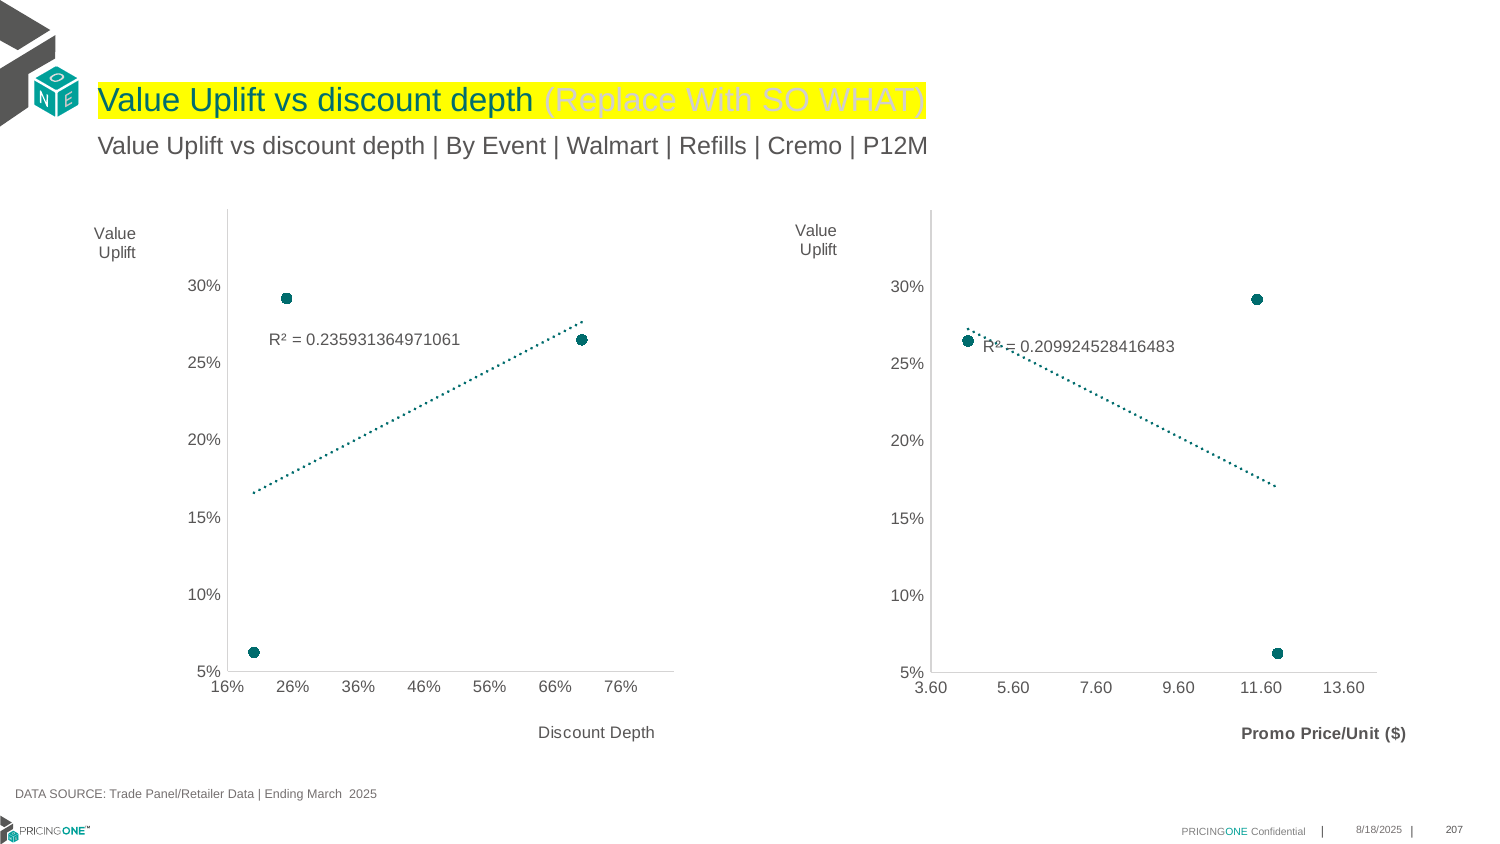

# Value Uplift vs discount depth (Replace With SO WHAT)
Value Uplift vs discount depth | By Event | Walmart | Refills | Cremo | P12M

### Chart

| Category | Scatter |
|---|---|

### Chart

| Category | Scatter |
|---|---|
DATA SOURCE: Trade Panel/Retailer Data | Ending March  2025

8/18/2025
207